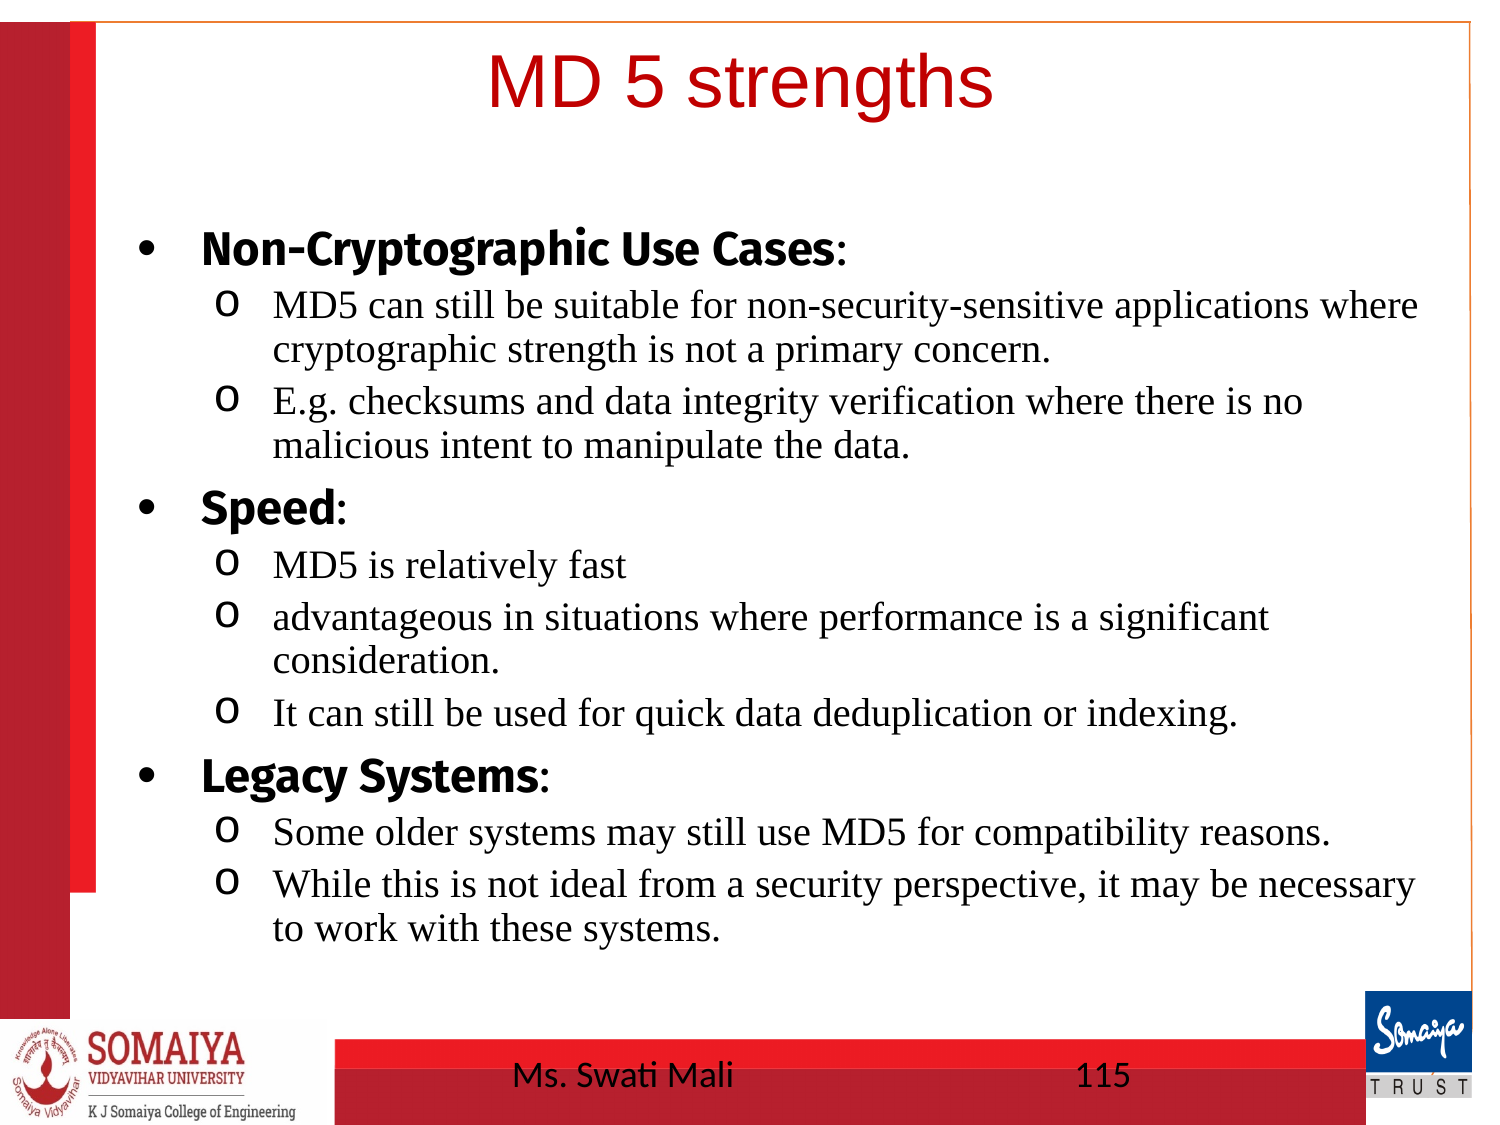

# MD 5 strengths
Non-Cryptographic Use Cases:
MD5 can still be suitable for non-security-sensitive applications where cryptographic strength is not a primary concern.
E.g. checksums and data integrity verification where there is no malicious intent to manipulate the data.
Speed:
MD5 is relatively fast
advantageous in situations where performance is a significant consideration.
It can still be used for quick data deduplication or indexing.
Legacy Systems:
Some older systems may still use MD5 for compatibility reasons.
While this is not ideal from a security perspective, it may be necessary to work with these systems.

Ms. Swati Mali
115